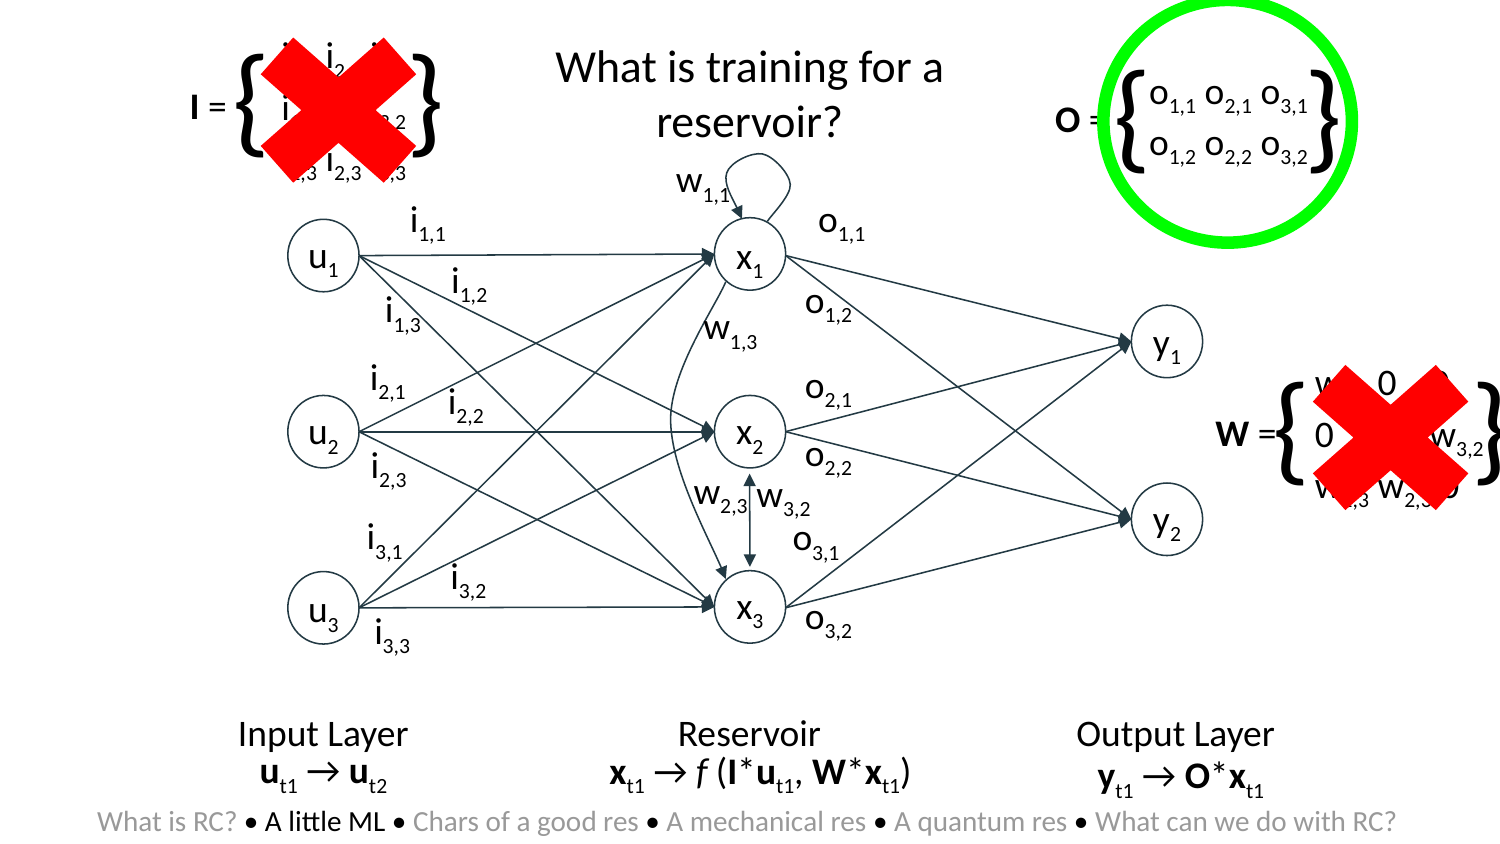

{                }
i1,1 i2,1 i3,1
i1,2 i2,2 i3,2
i1,3 i2,3 i3,3
I =

What is training for a reservoir?
{                  }
o1,1 o2,1 o3,1
o1,2 o2,2 o3,2
O =
w1,1

o1,1
i1,1
u1
x1

i1,2
o1,2
i1,3

w1,3
y1

{                   }
w1,1 0    0
0     0    w3,2
w1,3 w2,3 0
W =

i2,1
o2,1
i2,2
x2
u2

o2,2
i2,3
w2,3
w3,2
y2

i3,1
o3,1
i3,2
x3
u3

o3,2
i3,3
Input Layer
Output Layer
Reservoir
ut1 → ut2
xt1 → f (I*ut1, W*xt1)
yt1 → O*xt1
What is RC? • A little ML • Chars of a good res • A mechanical res • A quantum res • What can we do with RC?